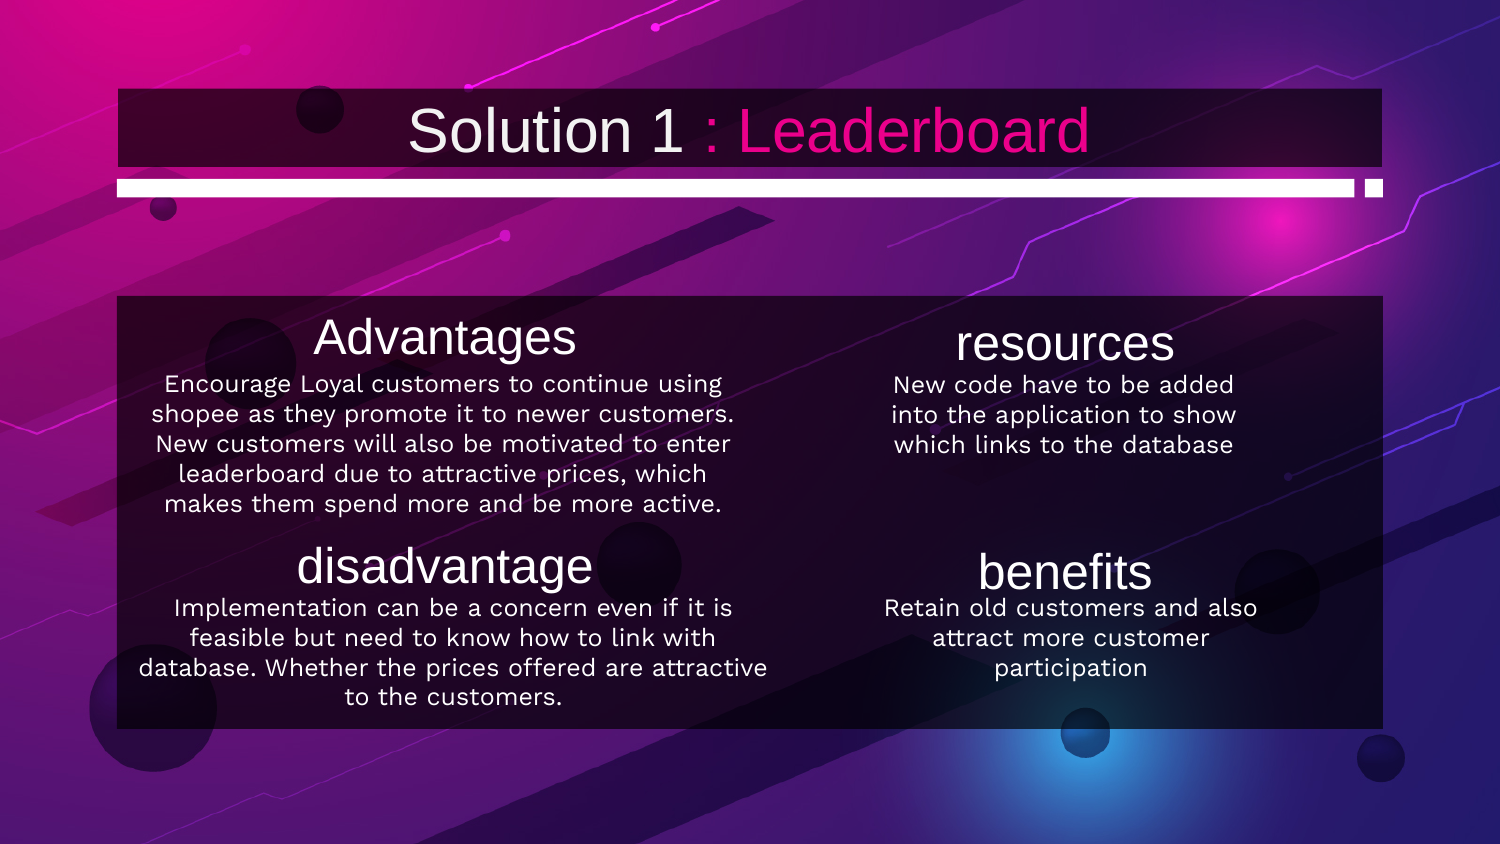

# Solution 1 : Leaderboard

Advantages
resources
Encourage Loyal customers to continue using shopee as they promote it to newer customers. New customers will also be motivated to enter leaderboard due to attractive prices, which makes them spend more and be more active.
New code have to be added into the application to show which links to the database
disadvantage
benefits
Implementation can be a concern even if it is feasible but need to know how to link with database. Whether the prices offered are attractive to the customers.
Retain old customers and also attract more customer participation